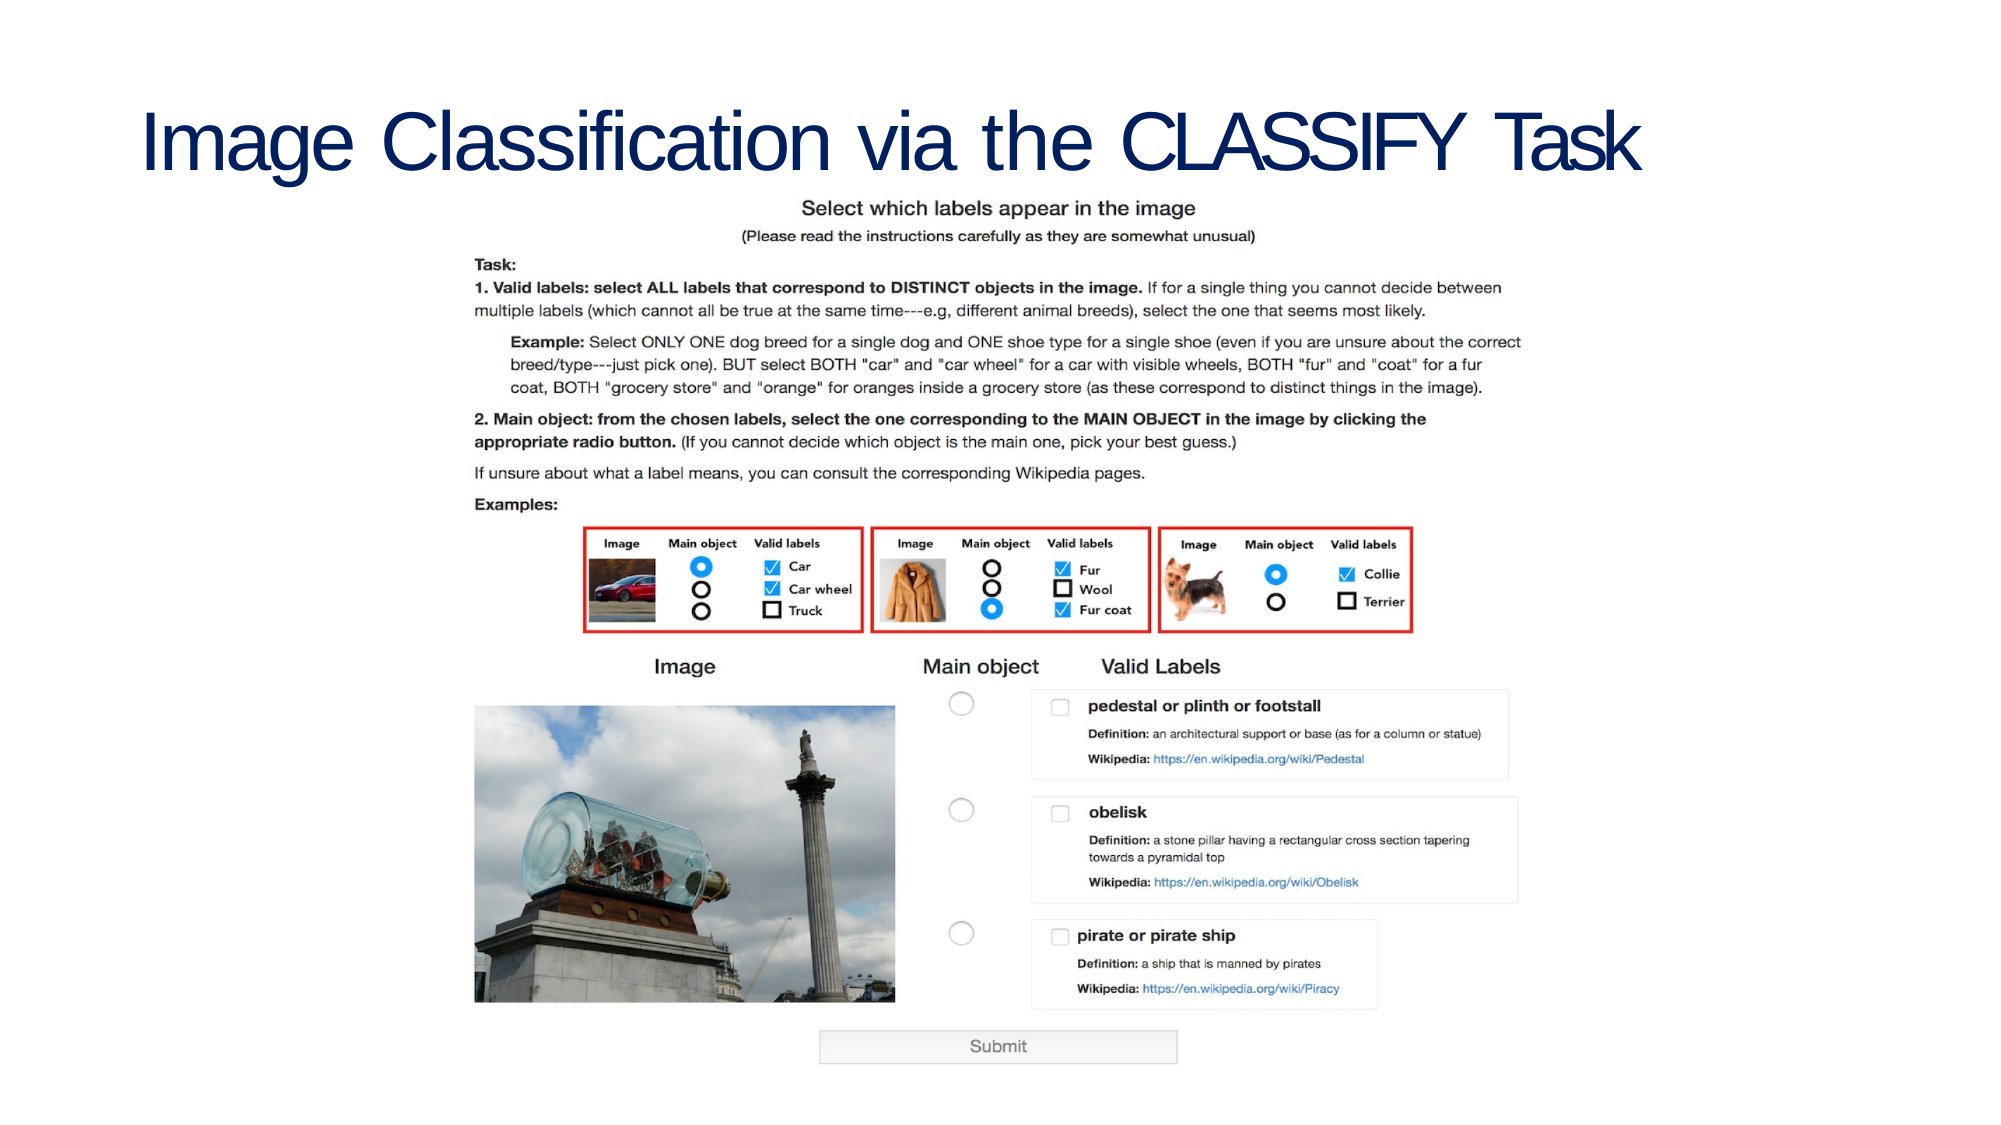

# Image Classification via the CLASSIFY Task